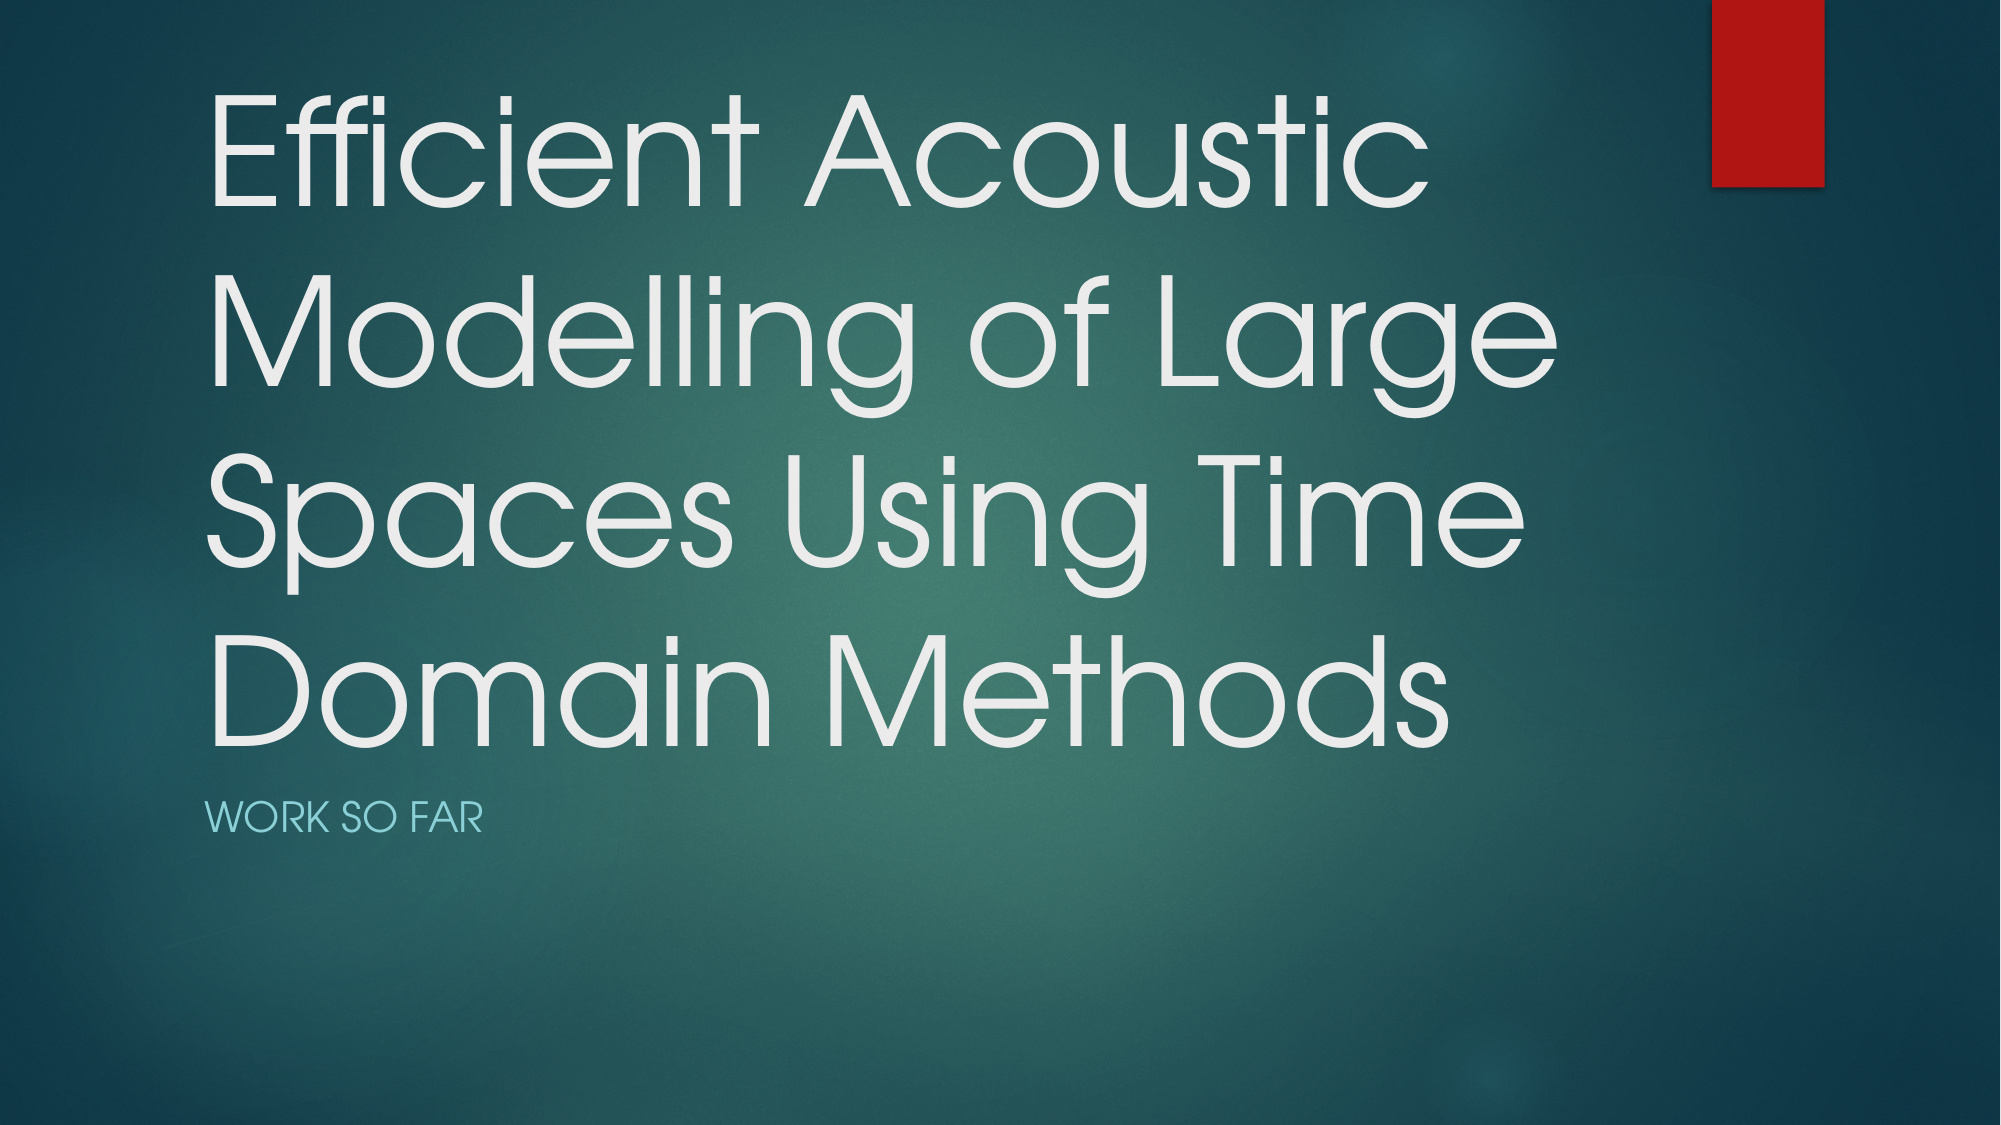

# Efficient Acoustic Modelling of Large Spaces Using Time Domain Methods
Work So Far